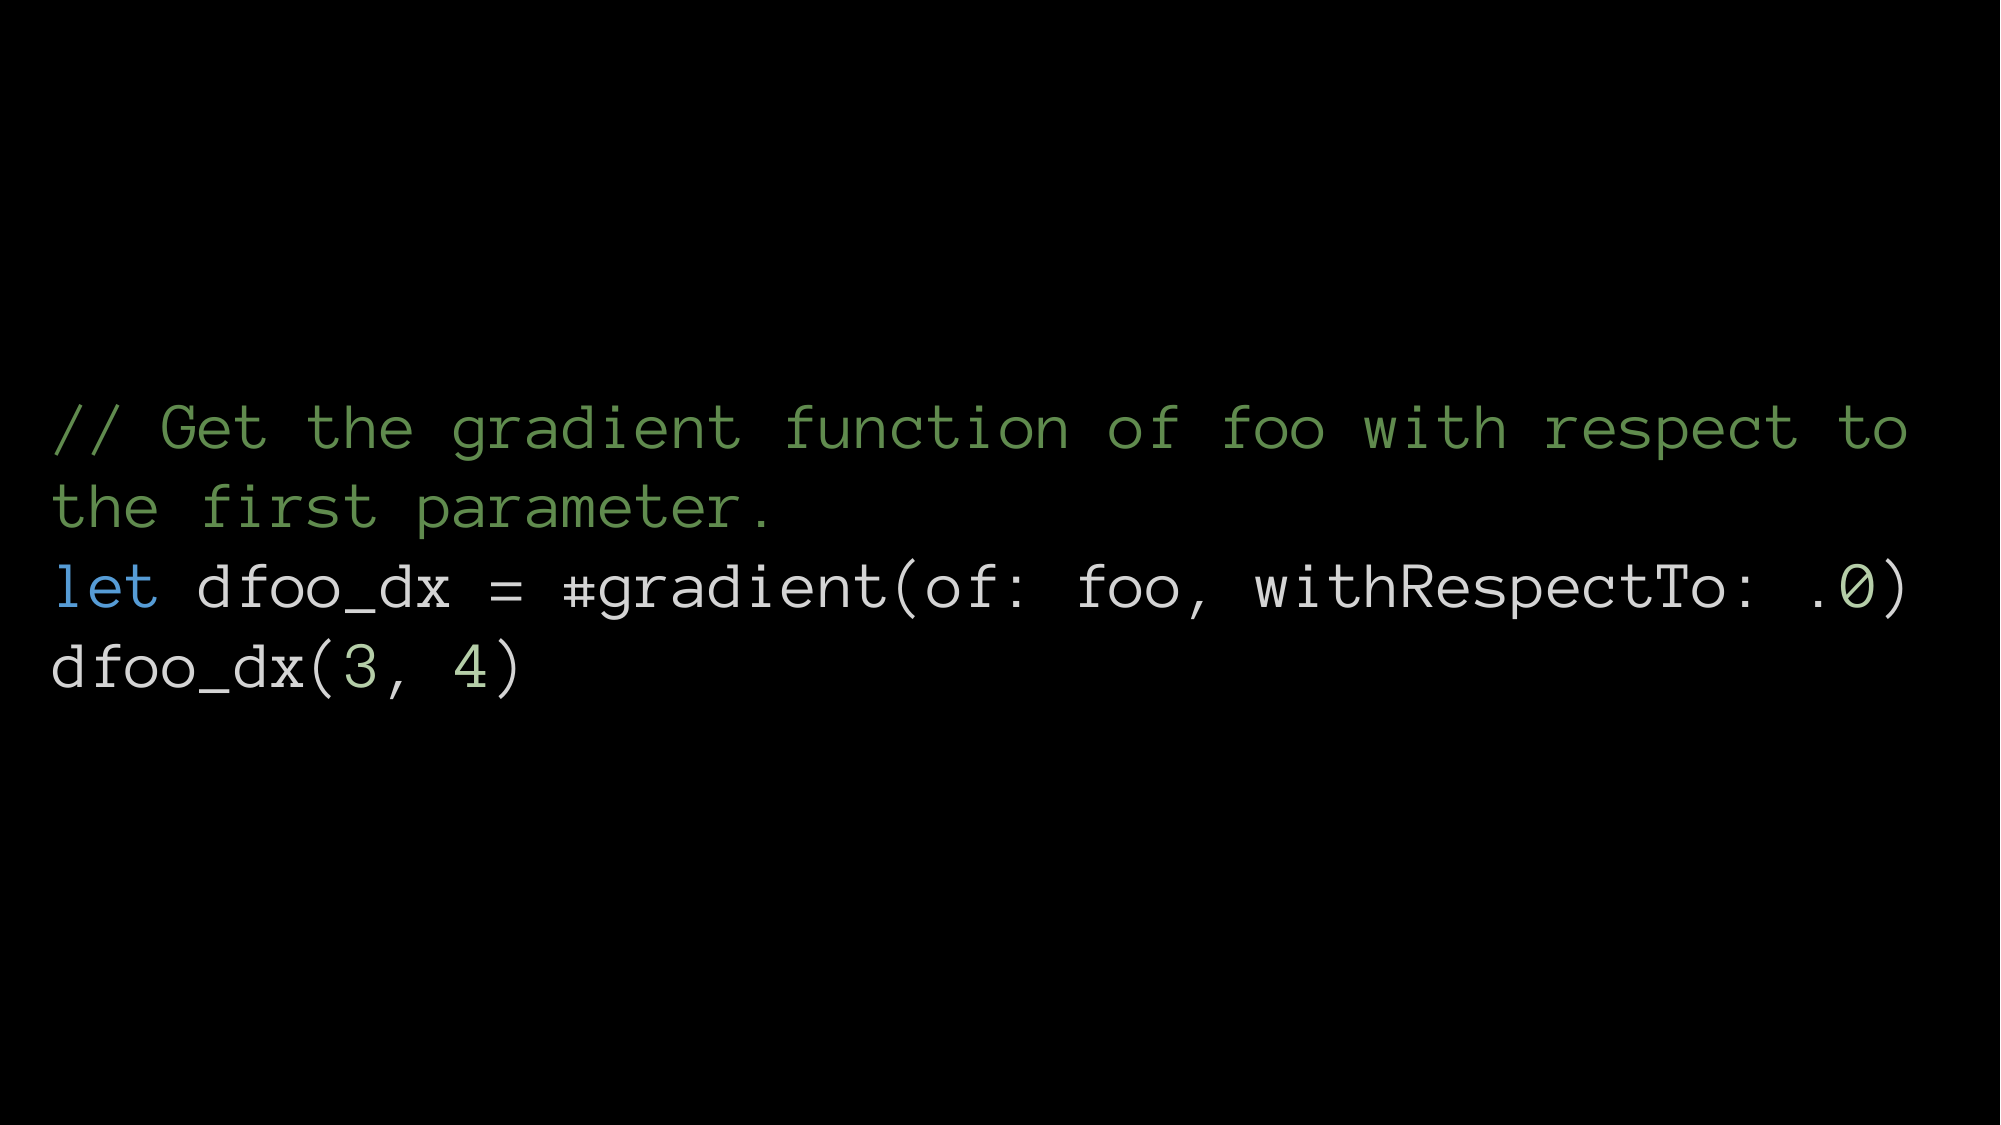

// Get the gradient function of foo with respect to the first parameter.
let dfoo_dx = #gradient(of: foo, withRespectTo: .0)
dfoo_dx(3, 4)